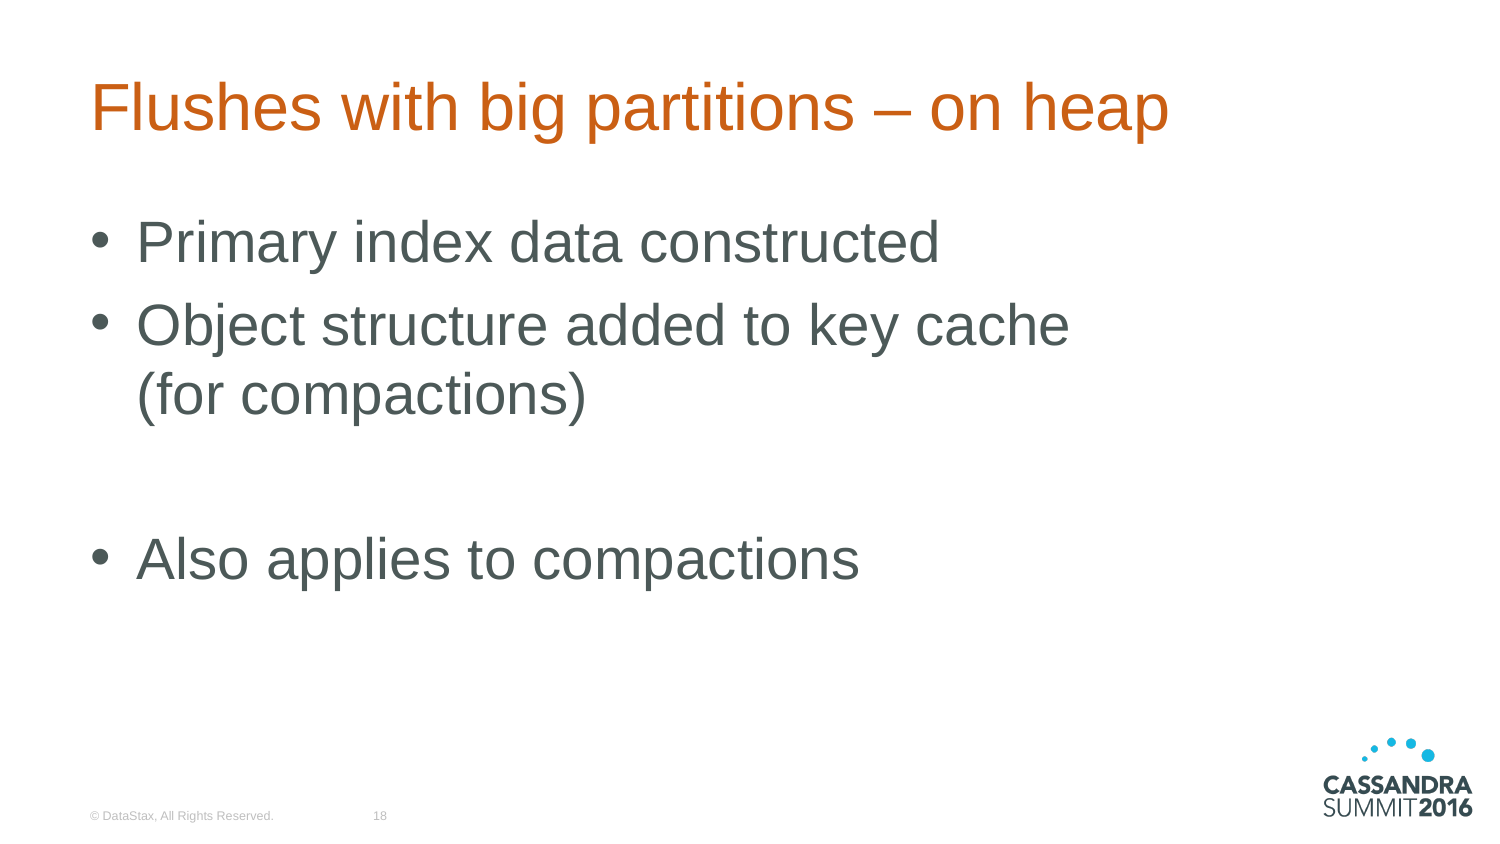

# Flushes with big partitions – on heap
Primary index data constructed
Object structure added to key cache
(for compactions)

Also applies to compactions
© DataStax, All Rights Reserved.
18